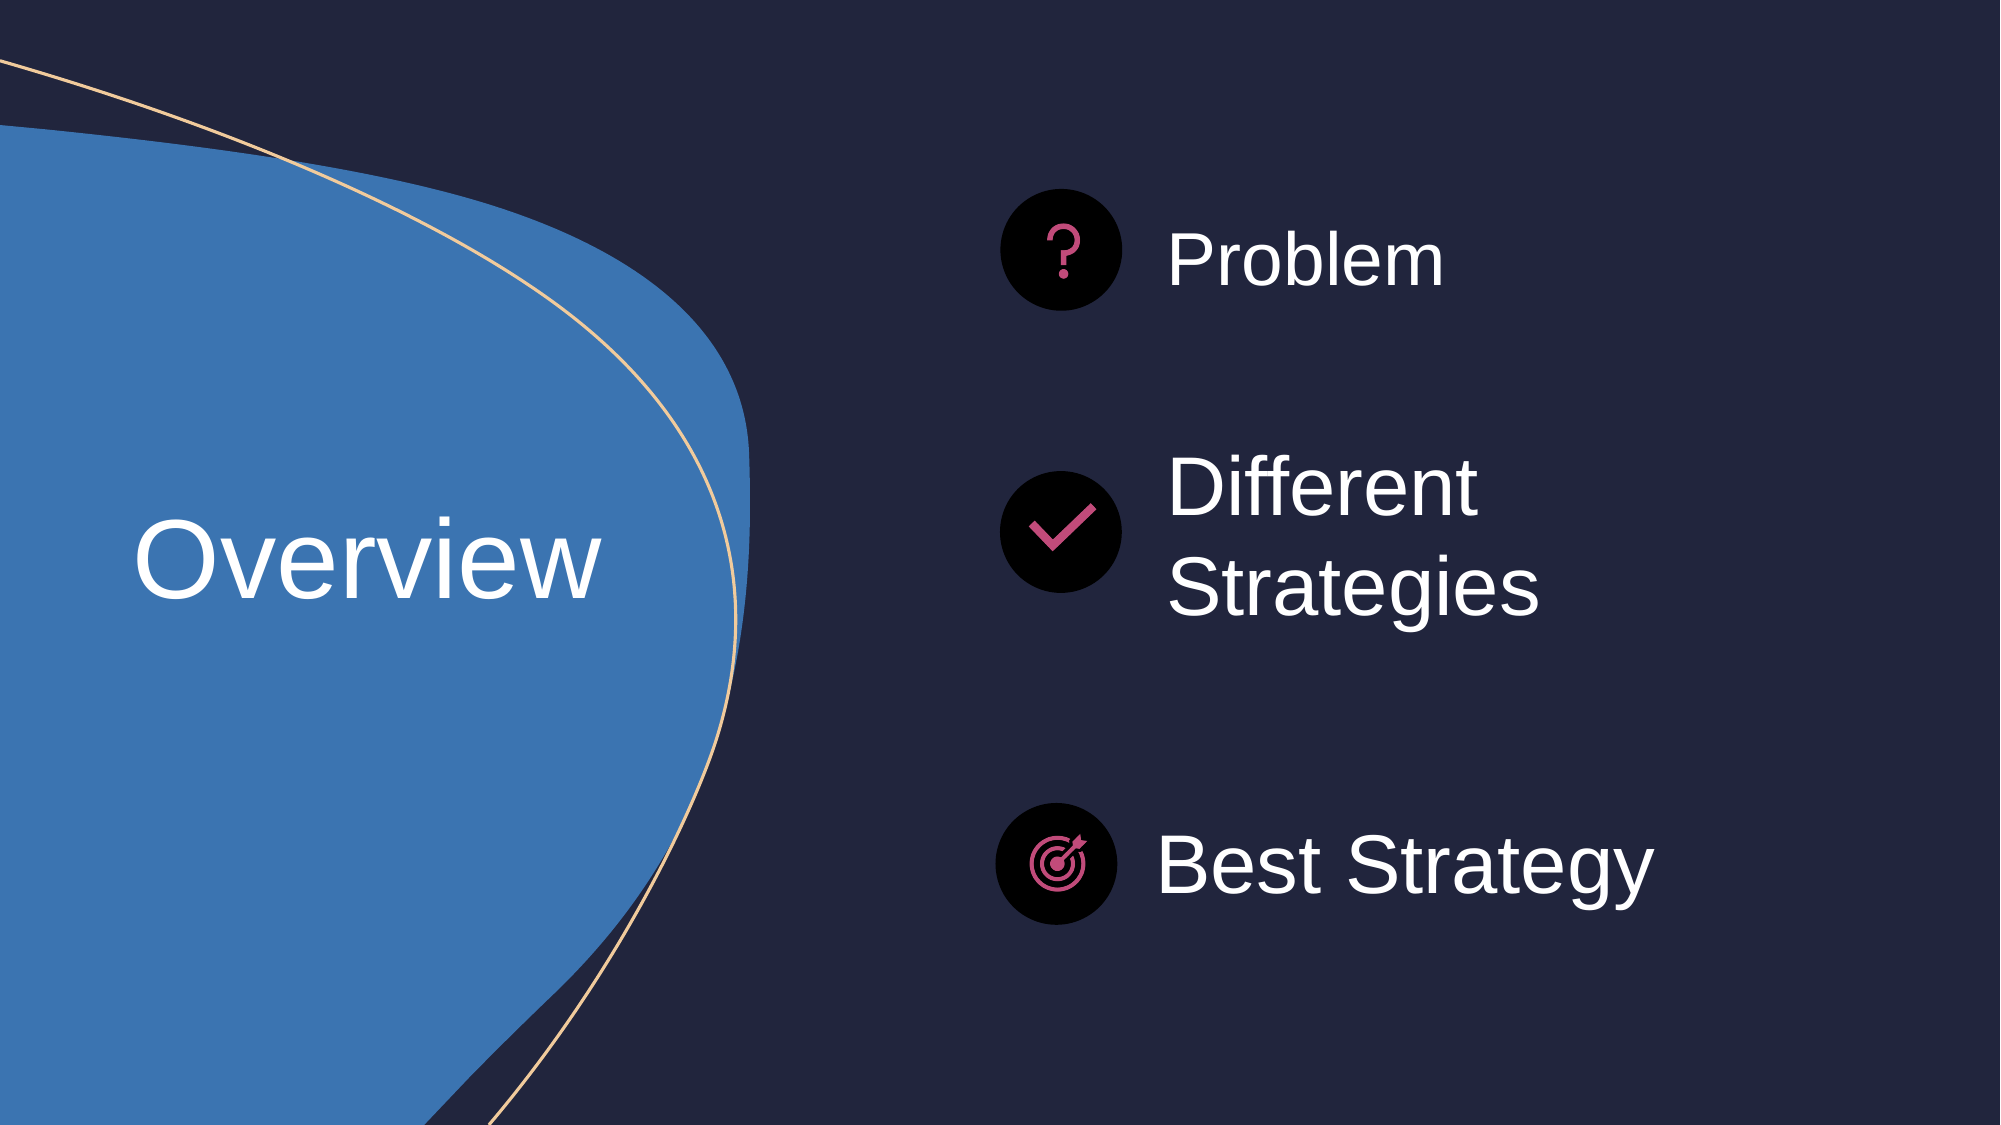

Problem
Different Strategies
Best Strategy

# Overview